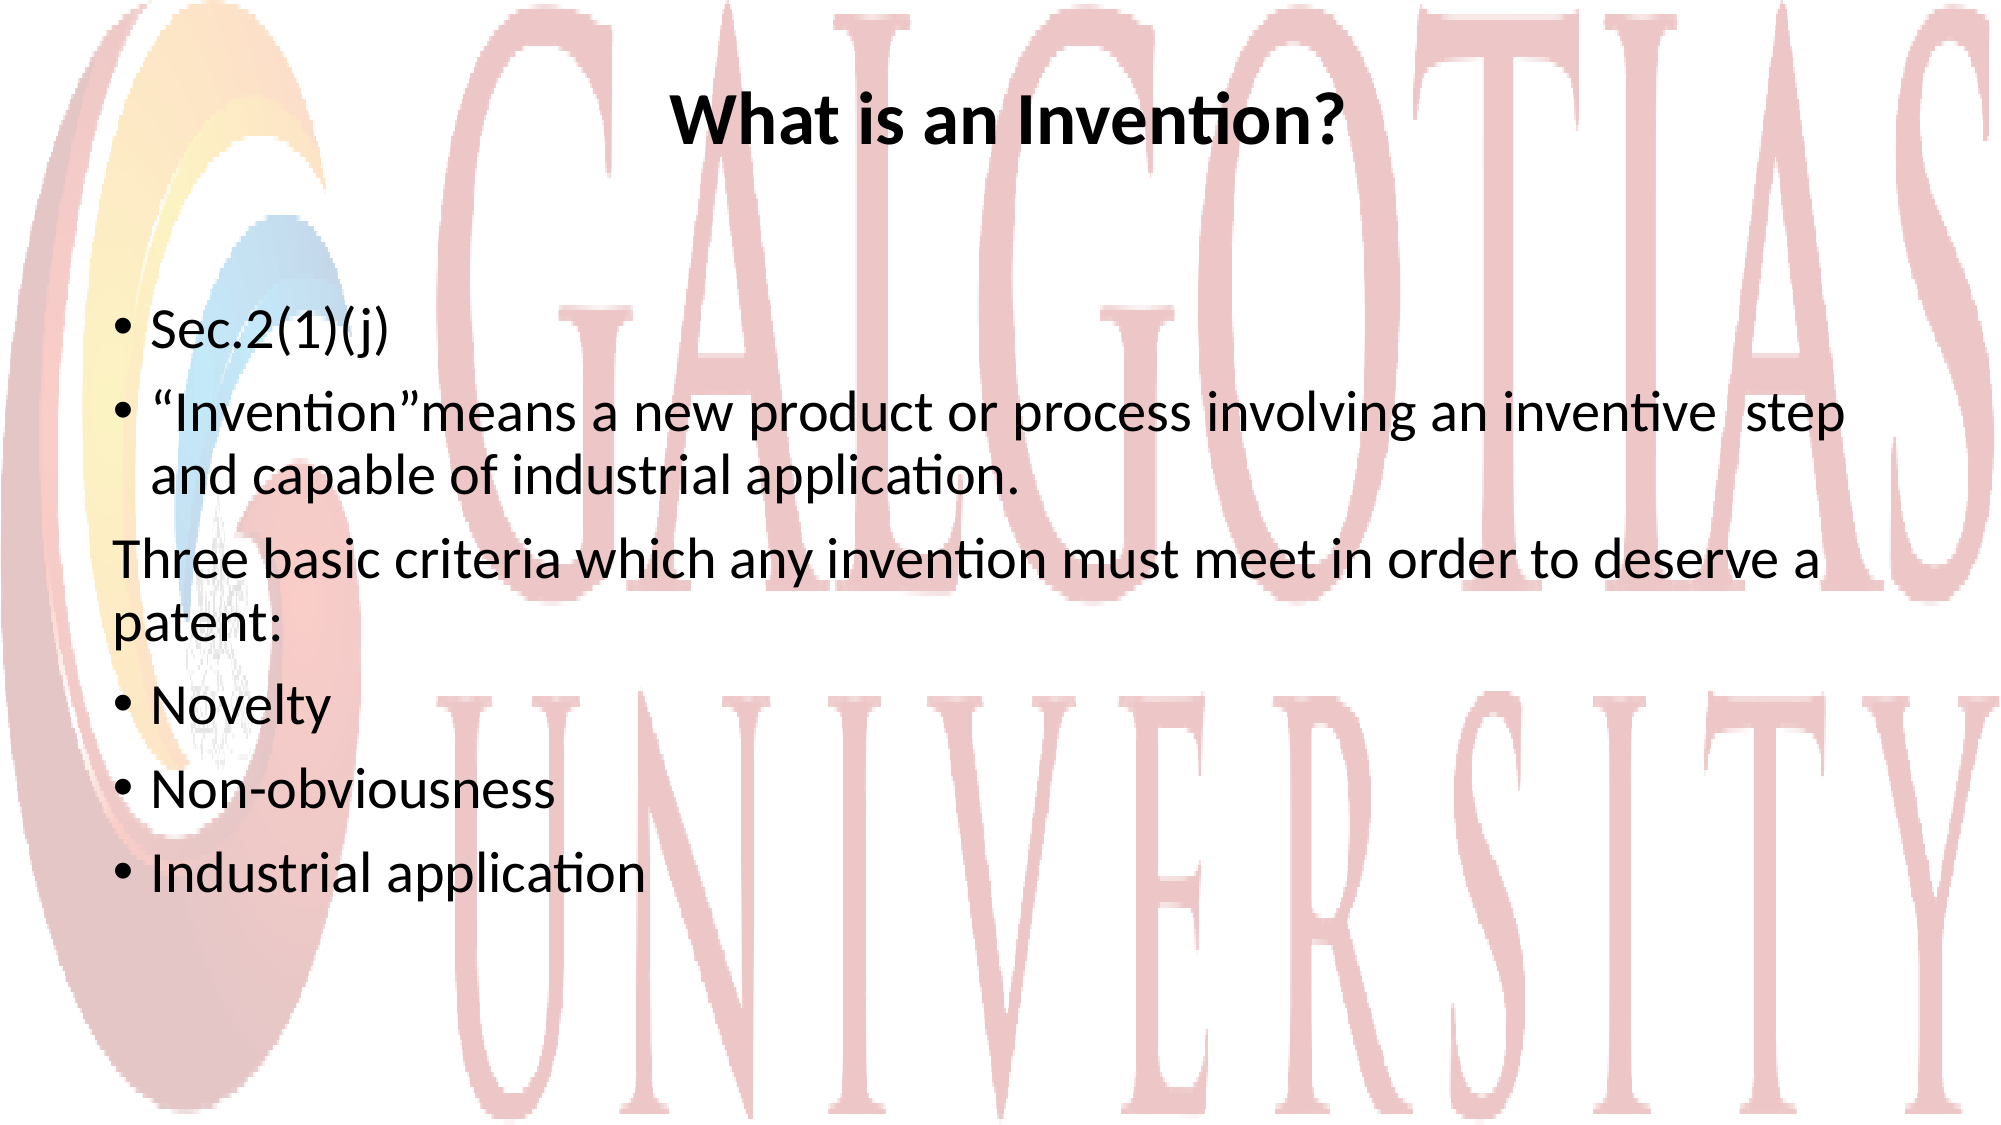

# What is an Invention?

Sec.2(1)(j)
“Invention”means a new product or process involving an inventive  step and capable of industrial application.
Three basic criteria which any invention must meet in order to deserve a patent:
Novelty
Non-obviousness
Industrial application